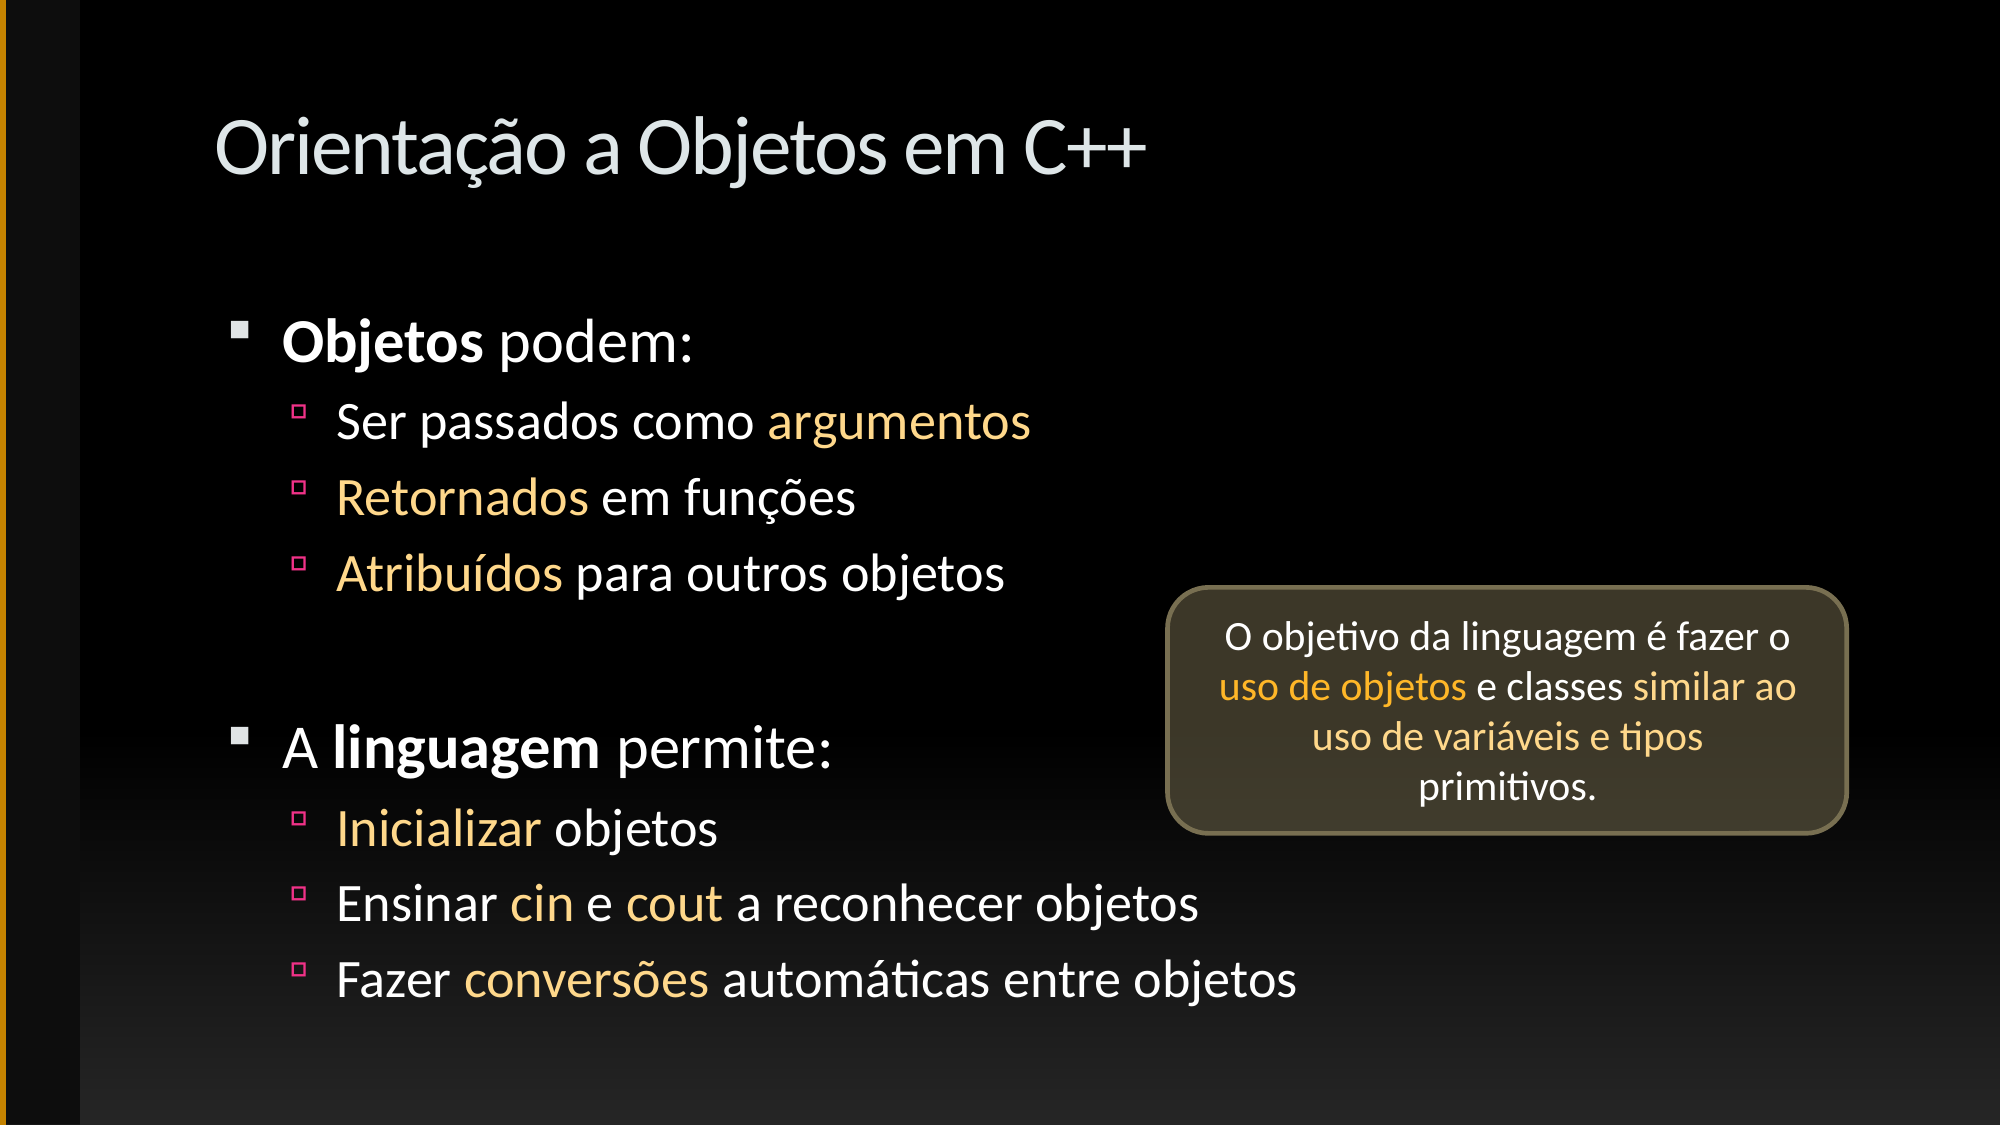

# Orientação a Objetos em C++
Objetos podem:
Ser passados como argumentos
Retornados em funções
Atribuídos para outros objetos

A linguagem permite:
Inicializar objetos
Ensinar cin e cout a reconhecer objetos
Fazer conversões automáticas entre objetos

O objetivo da linguagem é fazer o uso de objetos e classes similar ao uso de variáveis e tipos primitivos.